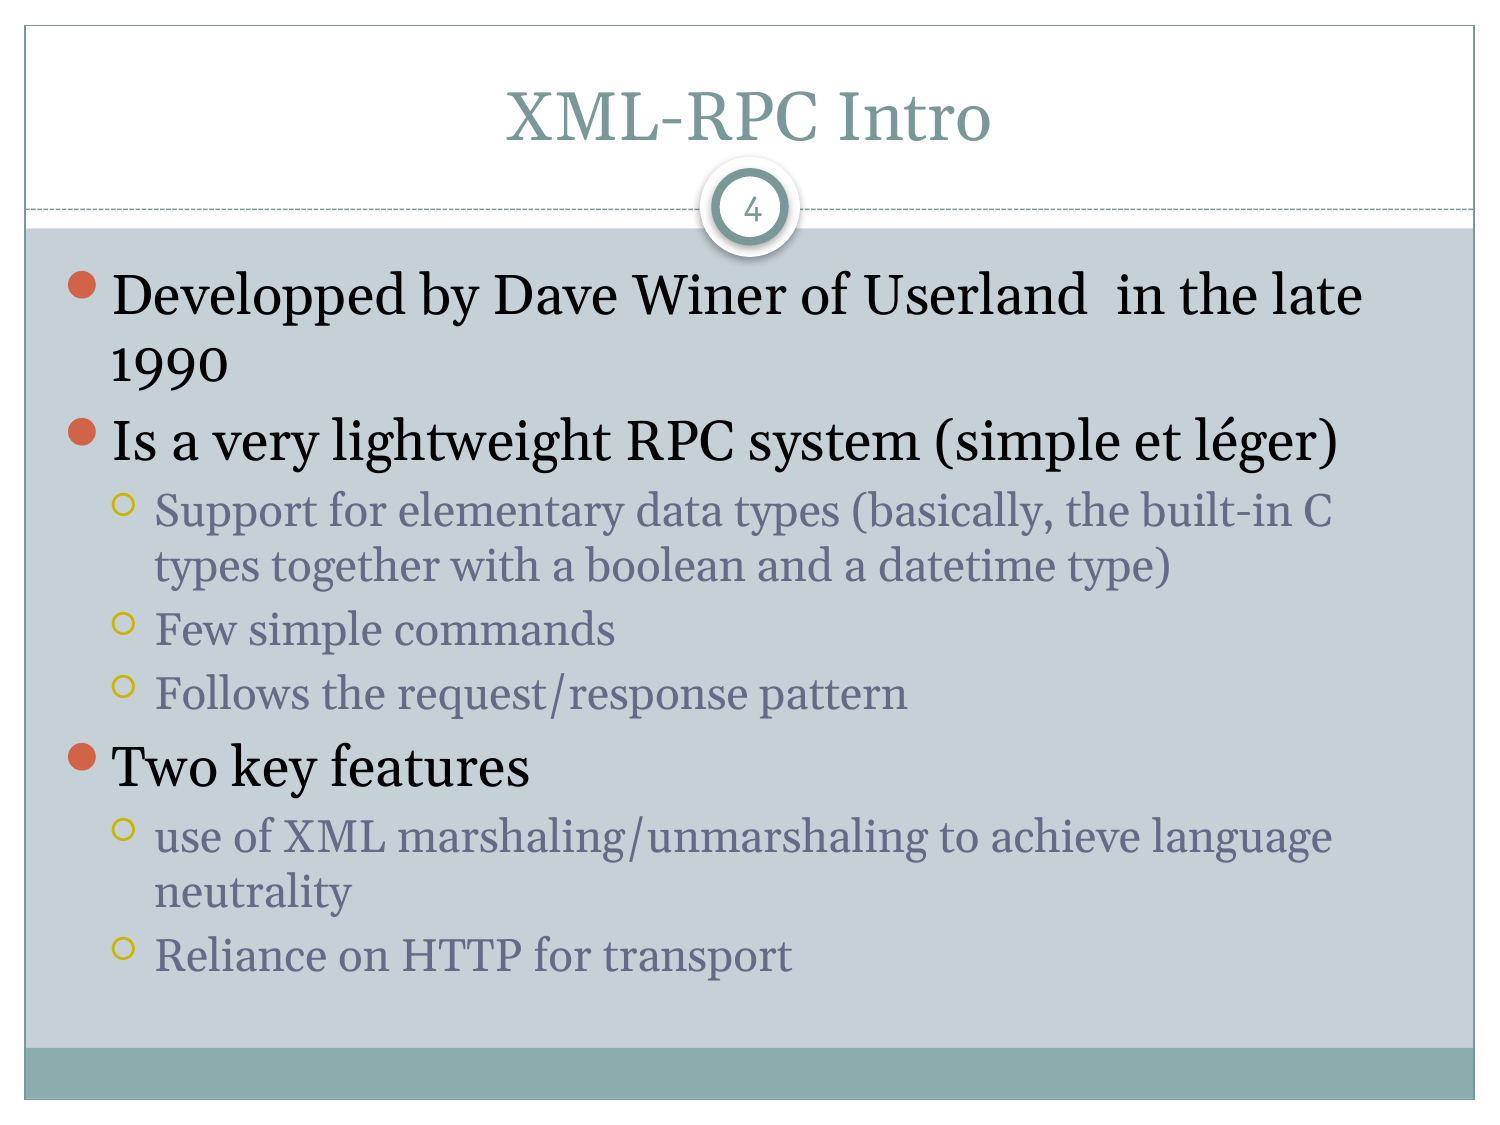

# XML-RPC Intro
4
Developped by Dave Winer of Userland  in the late 1990
Is a very lightweight RPC system (simple et léger)
Support for elementary data types (basically, the built-in C types together with a boolean and a datetime type)
Few simple commands
Follows the request/response pattern
Two key features
use of XML marshaling/unmarshaling to achieve language neutrality
Reliance on HTTP for transport